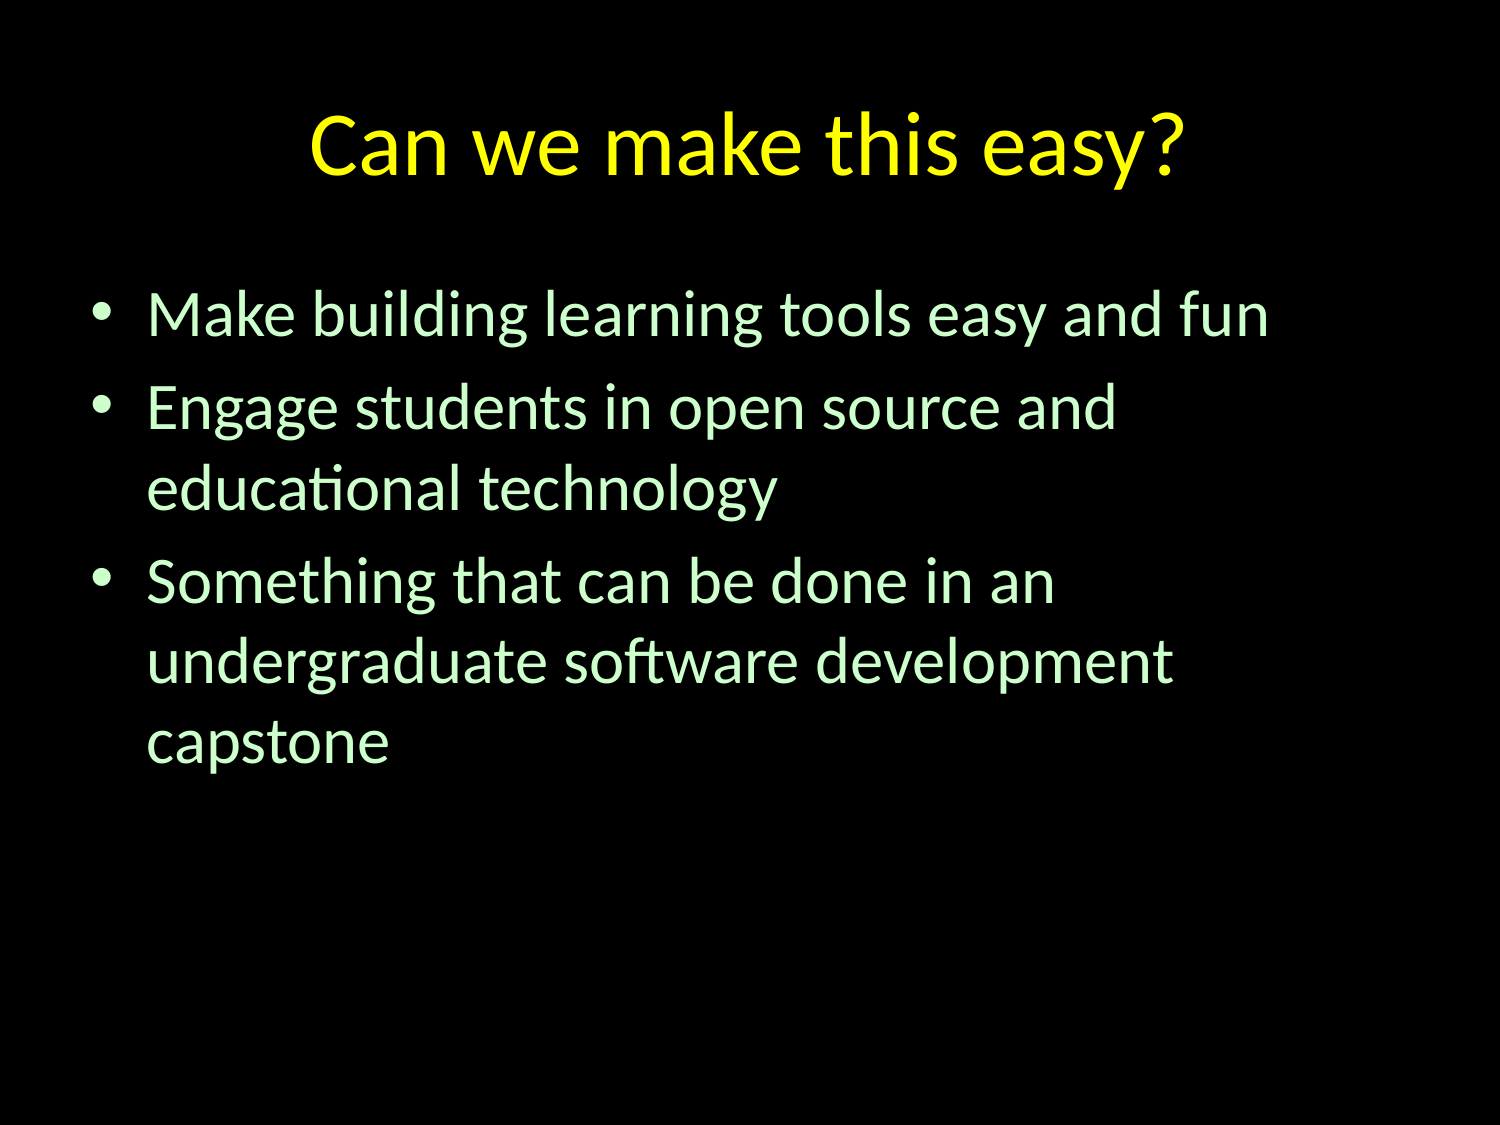

# Can we make this easy?
Make building learning tools easy and fun
Engage students in open source and educational technology
Something that can be done in an undergraduate software development capstone